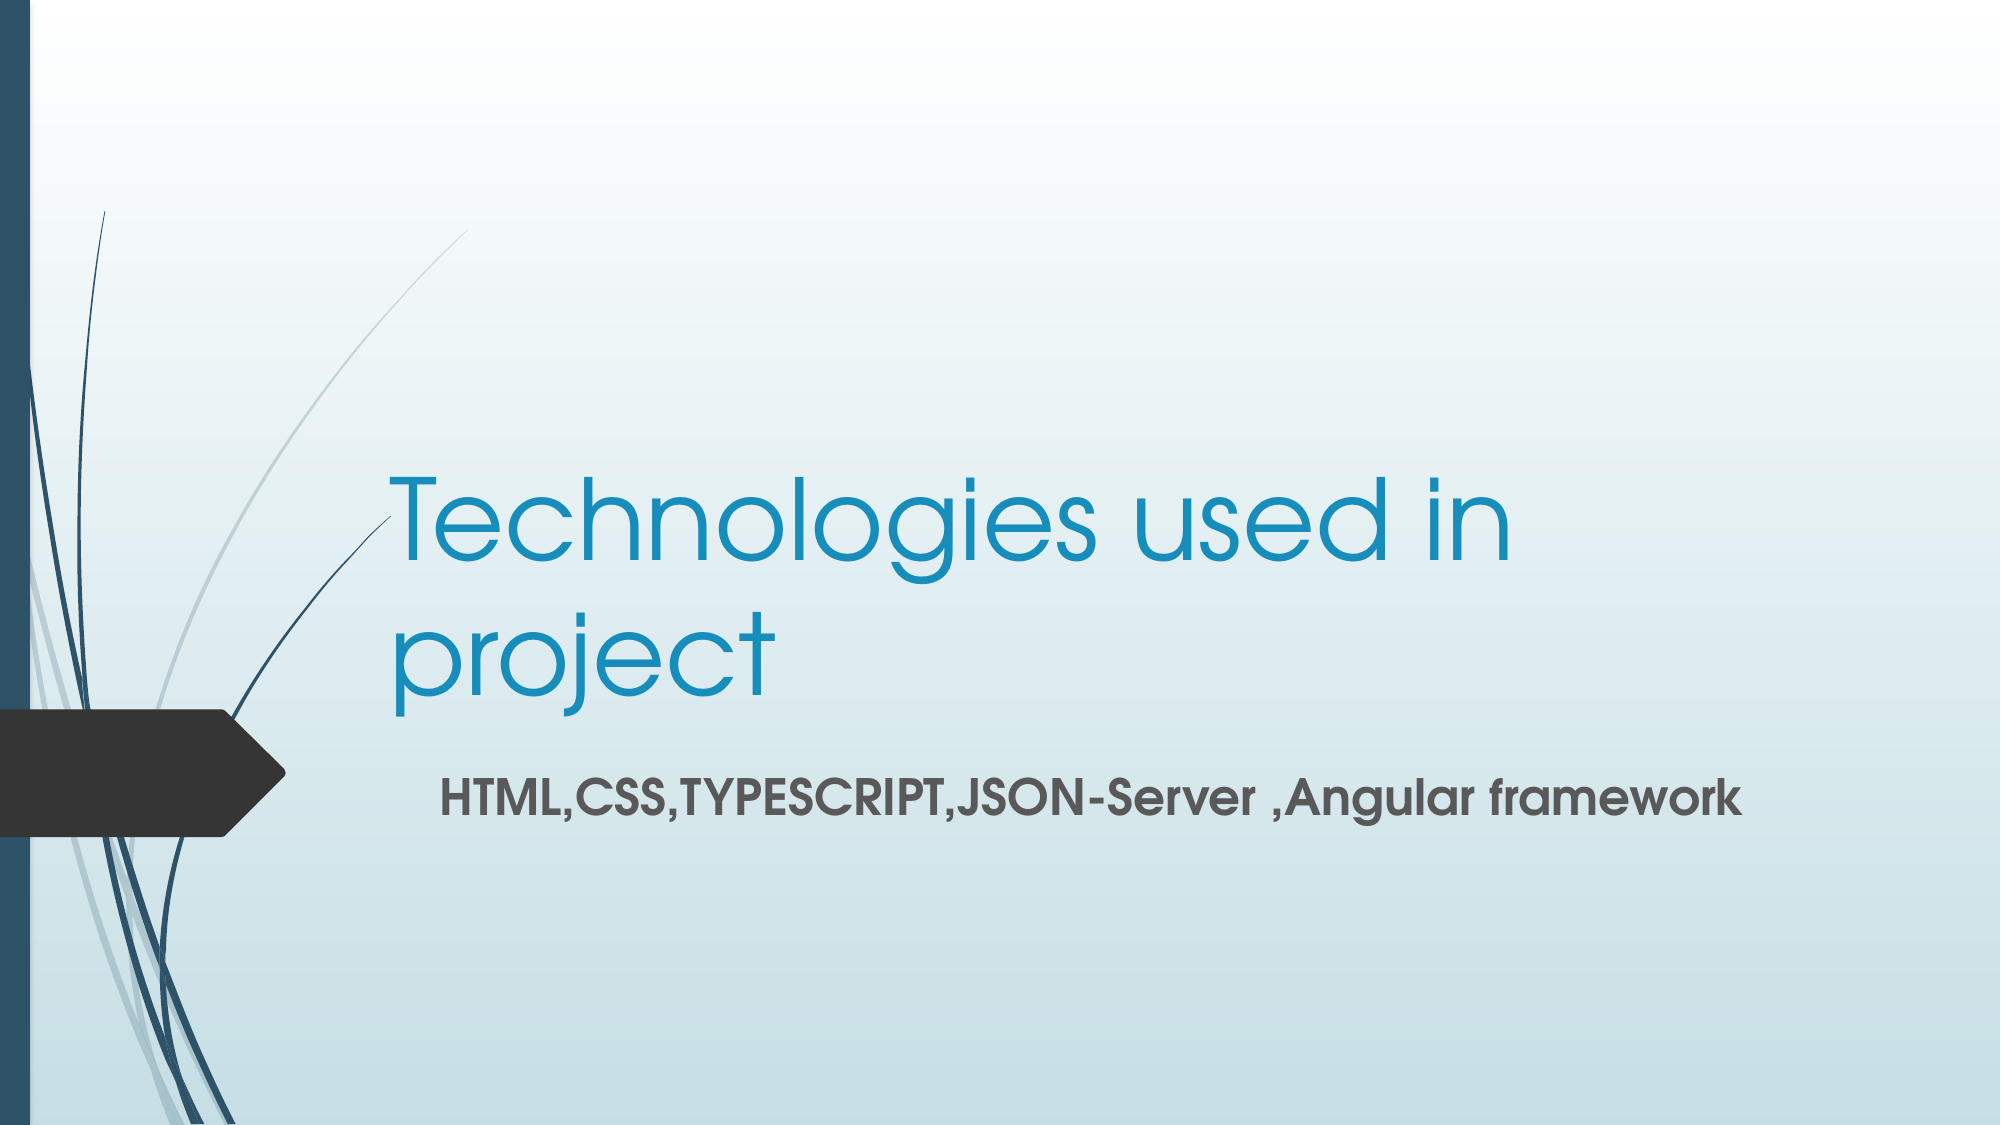

# Technologies used in project
HTML,CSS,TYPESCRIPT,JSON-Server ,Angular framework